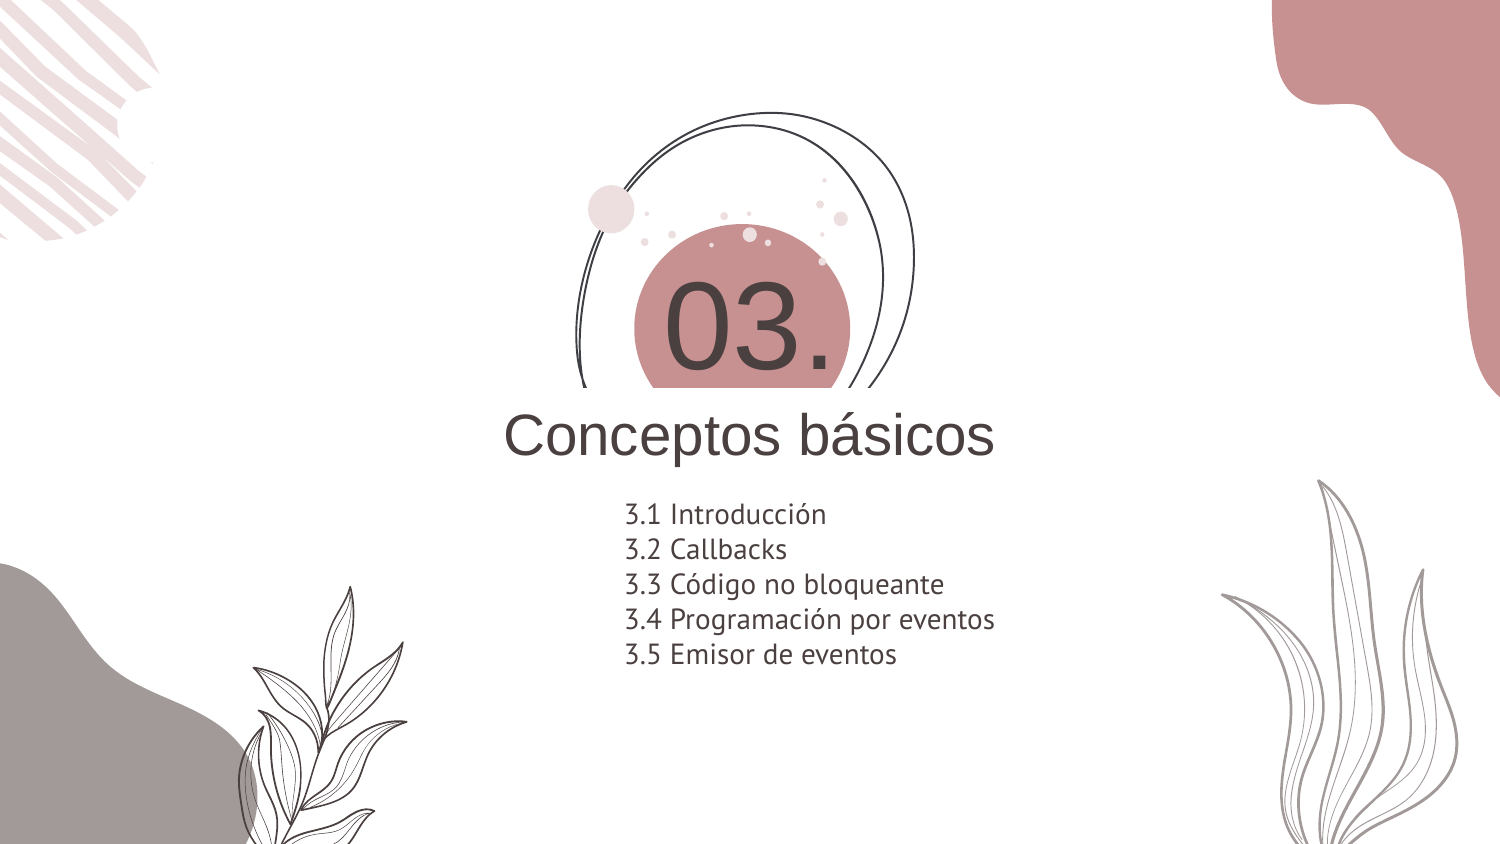

03.
# Conceptos básicos
3.1 Introducción
3.2 Callbacks
3.3 Código no bloqueante
3.4 Programación por eventos
3.5 Emisor de eventos